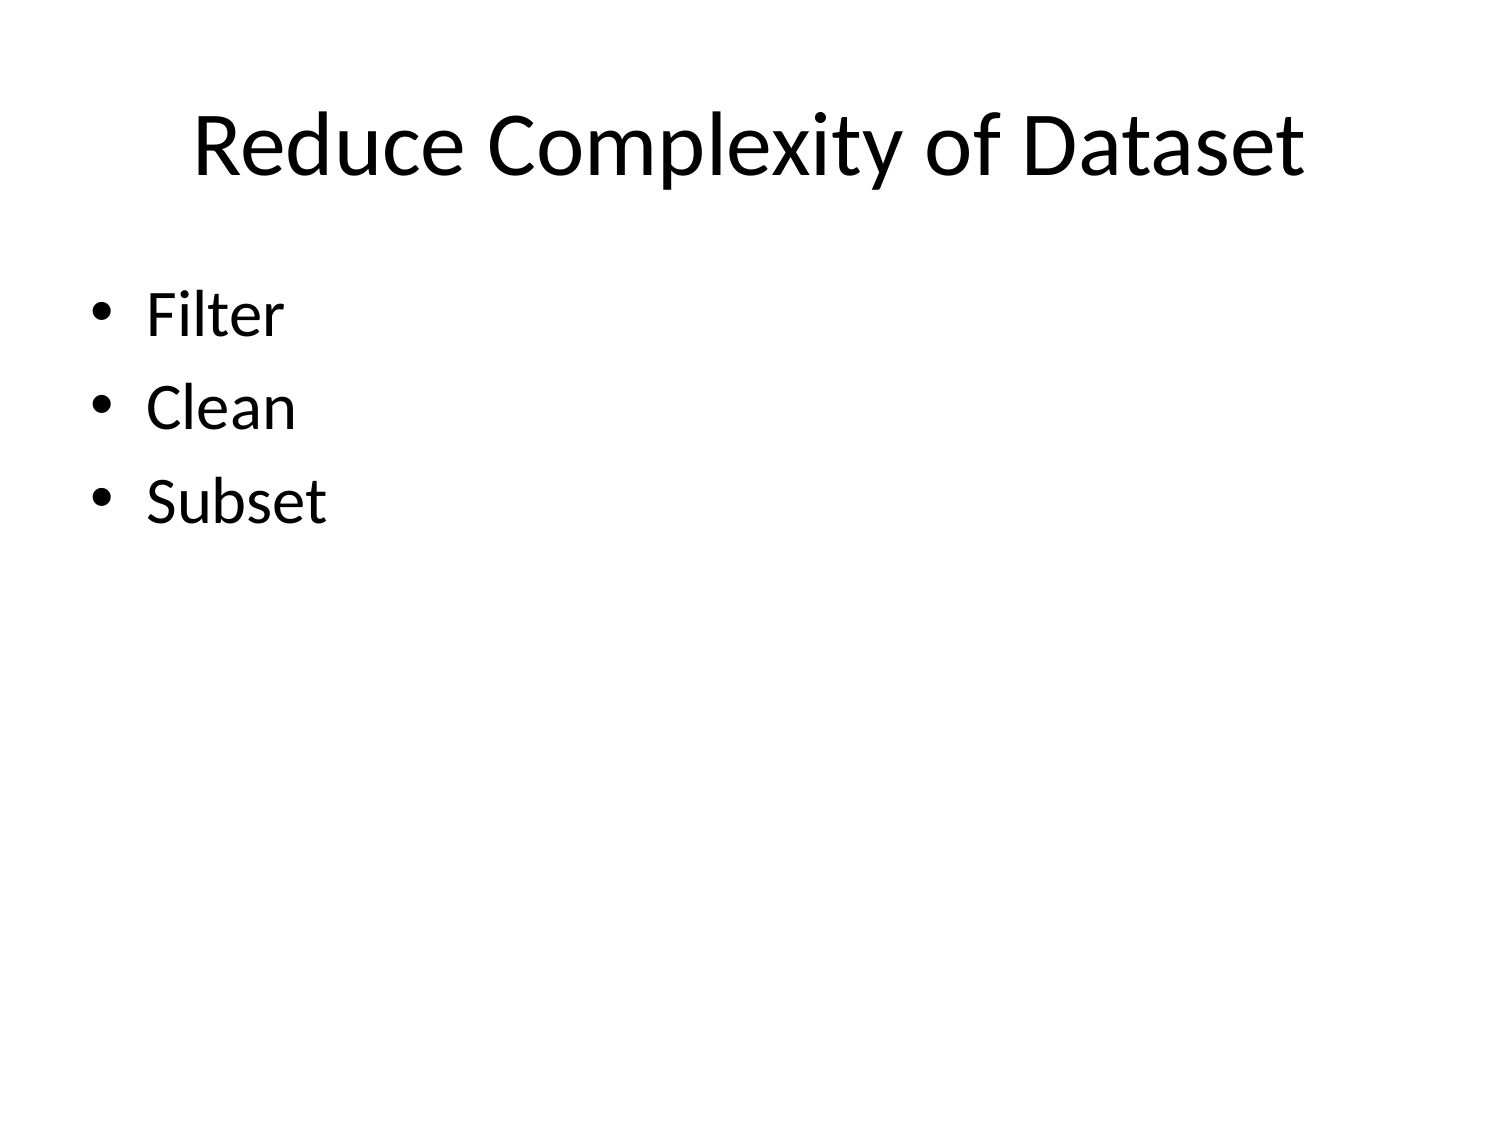

# Reduce Complexity of Dataset
Filter
Clean
Subset